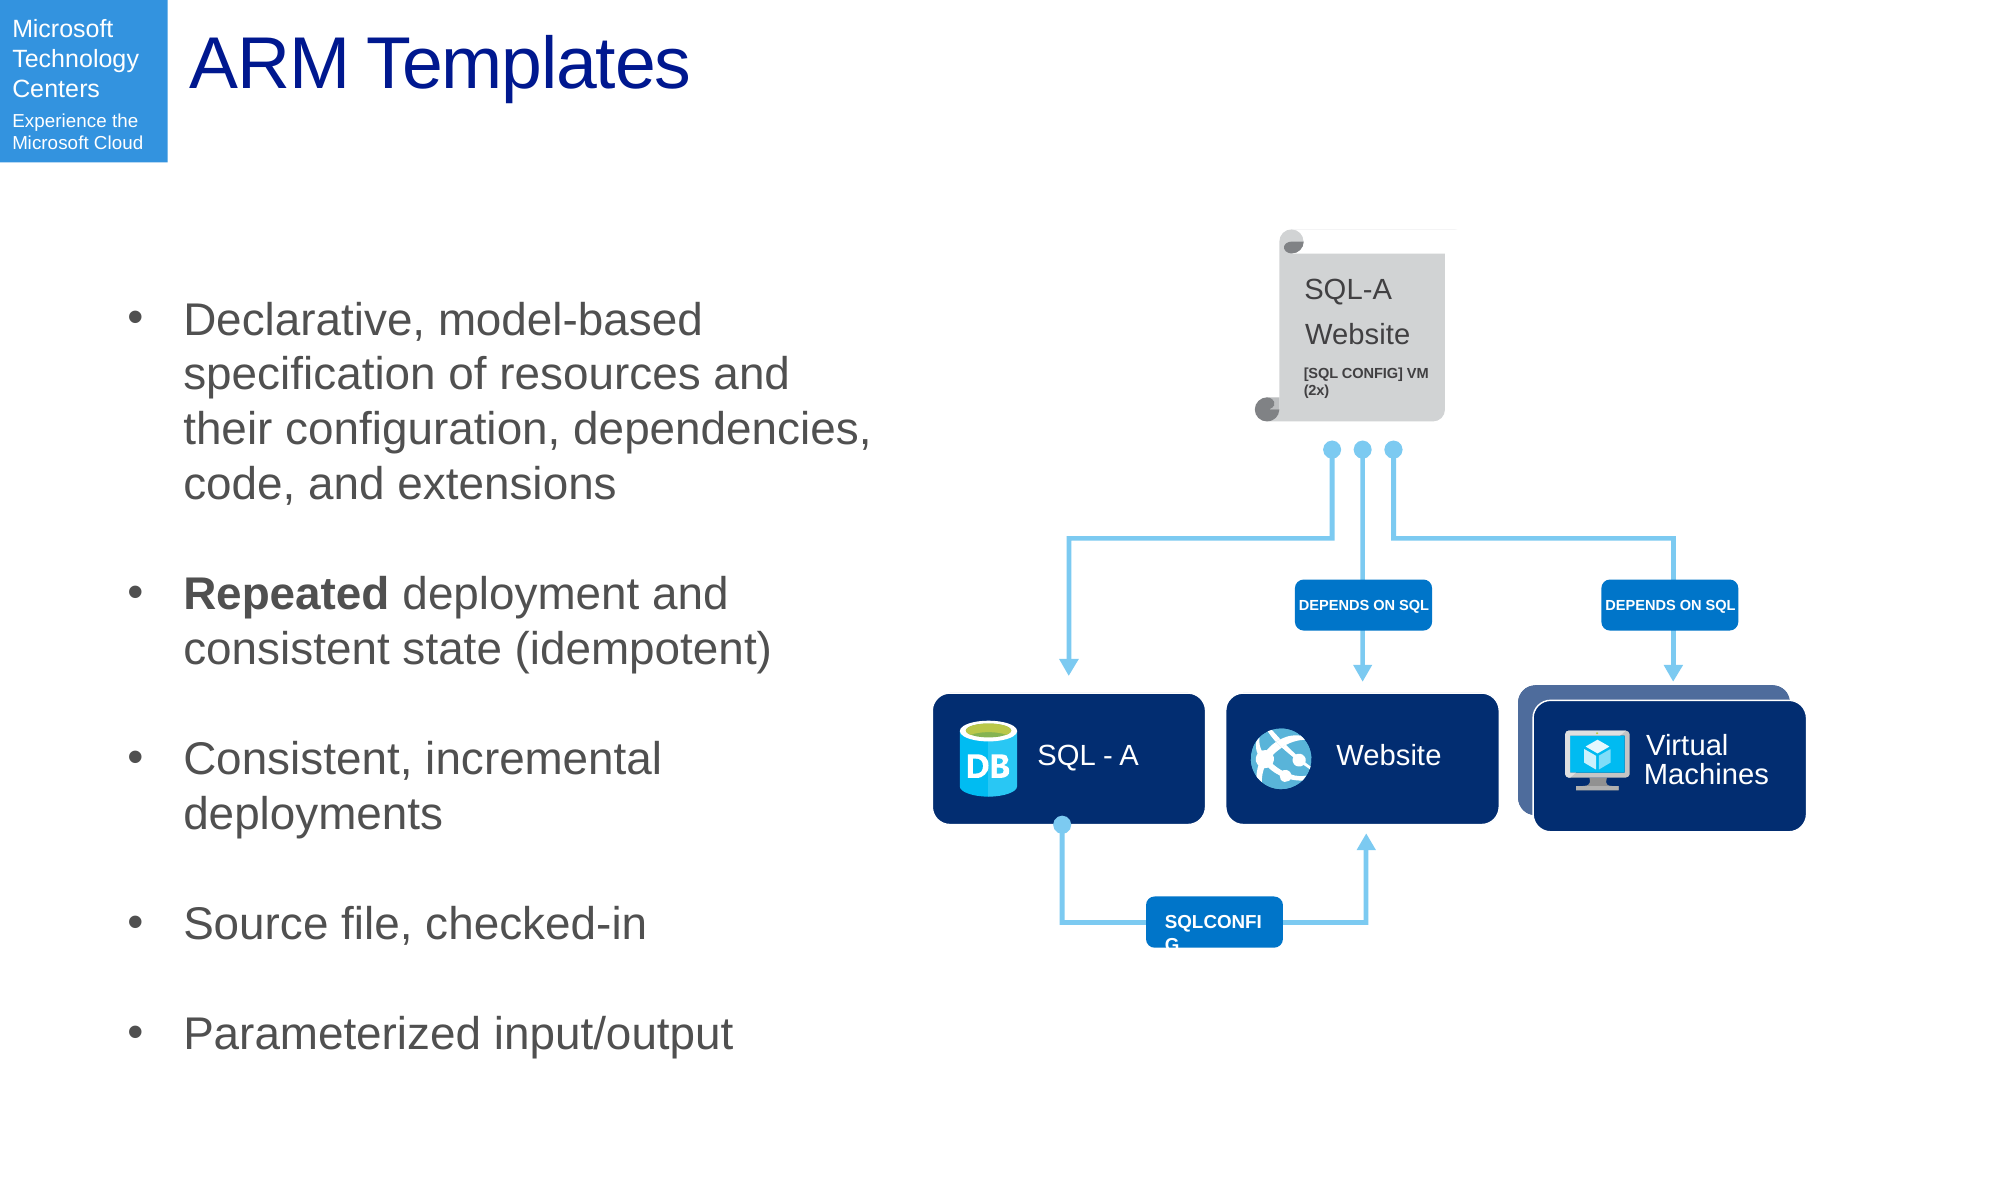

# ARM Templates

SQL-A
Website
[SQL CONFIG] VM (2x)

DEPENDS ON SQL
DEPENDS ON SQL

Virtual

SQL - A
Website

Machines

SQLCONFIG

Declarative, model-based specification of resources and their configuration, dependencies, code, and extensions

Repeated deployment and consistent state (idempotent)

Consistent, incremental deployments

Source file, checked-in

Parameterized input/output